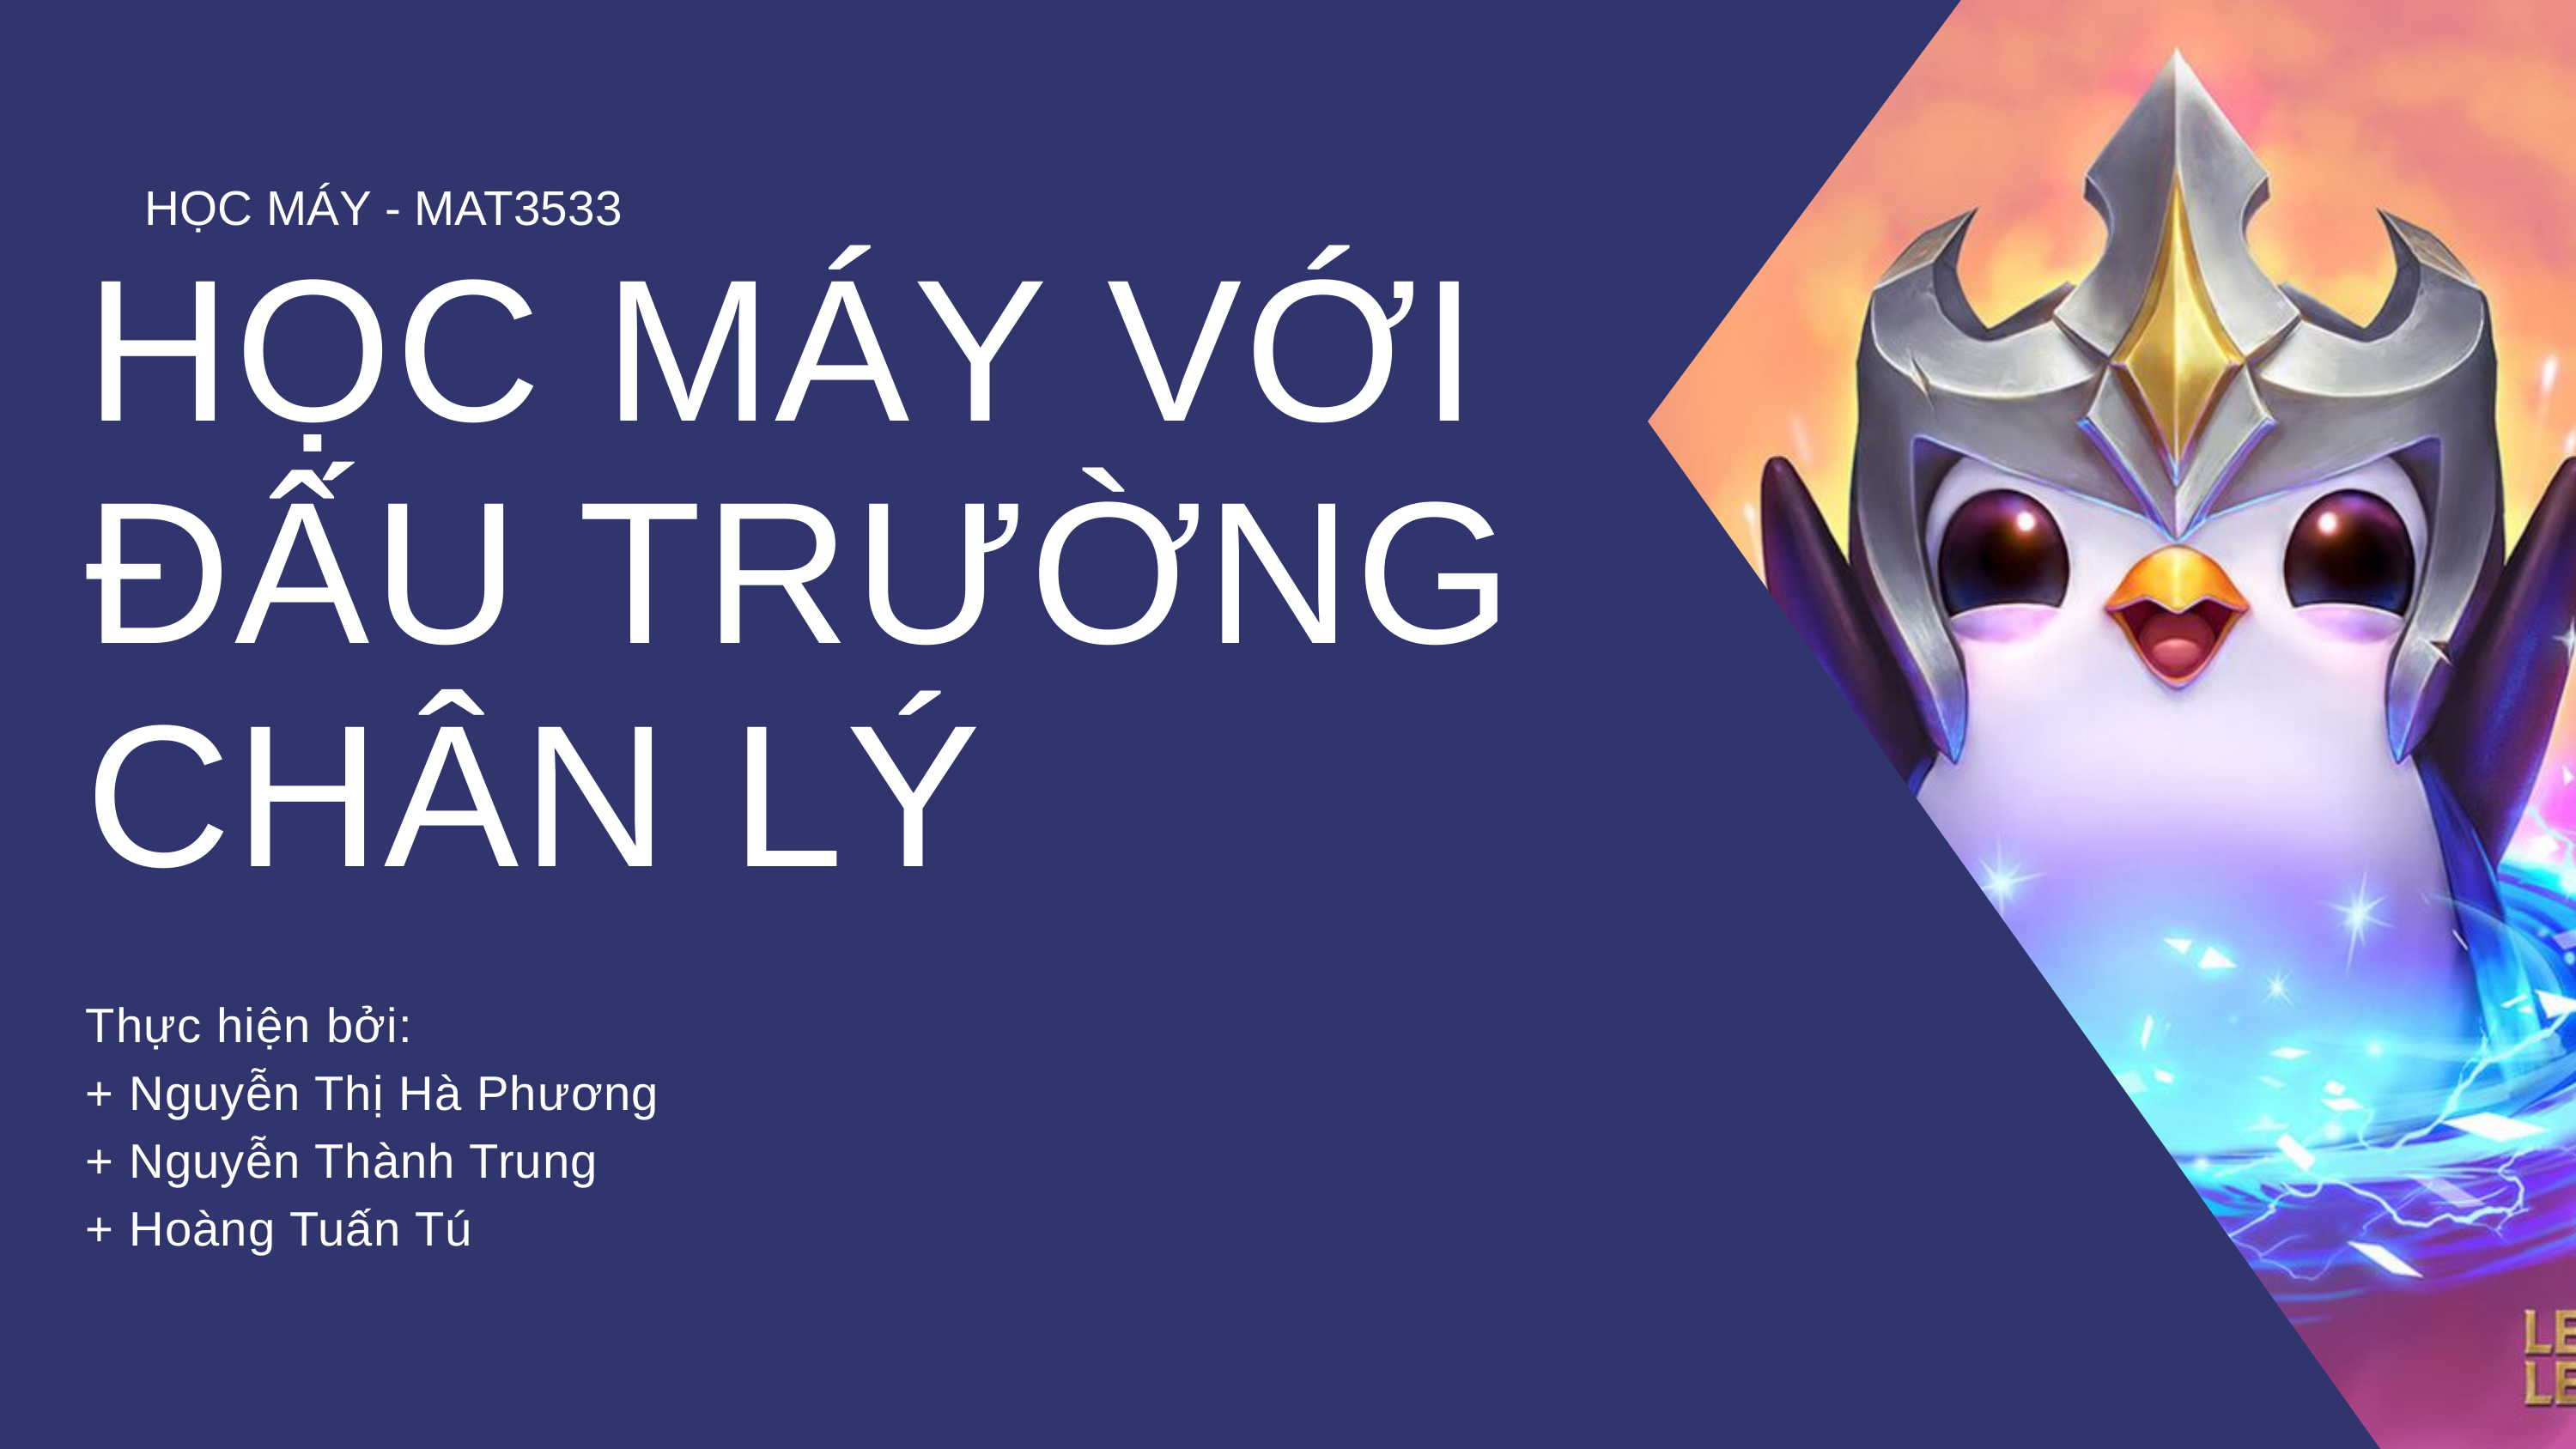

HỌC MÁY - MAT3533
HỌC MÁY VỚI ĐẤU TRƯỜNG CHÂN LÝ
Thực hiện bởi:
+ Nguyễn Thị Hà Phương
+ Nguyễn Thành Trung
+ Hoàng Tuấn Tú